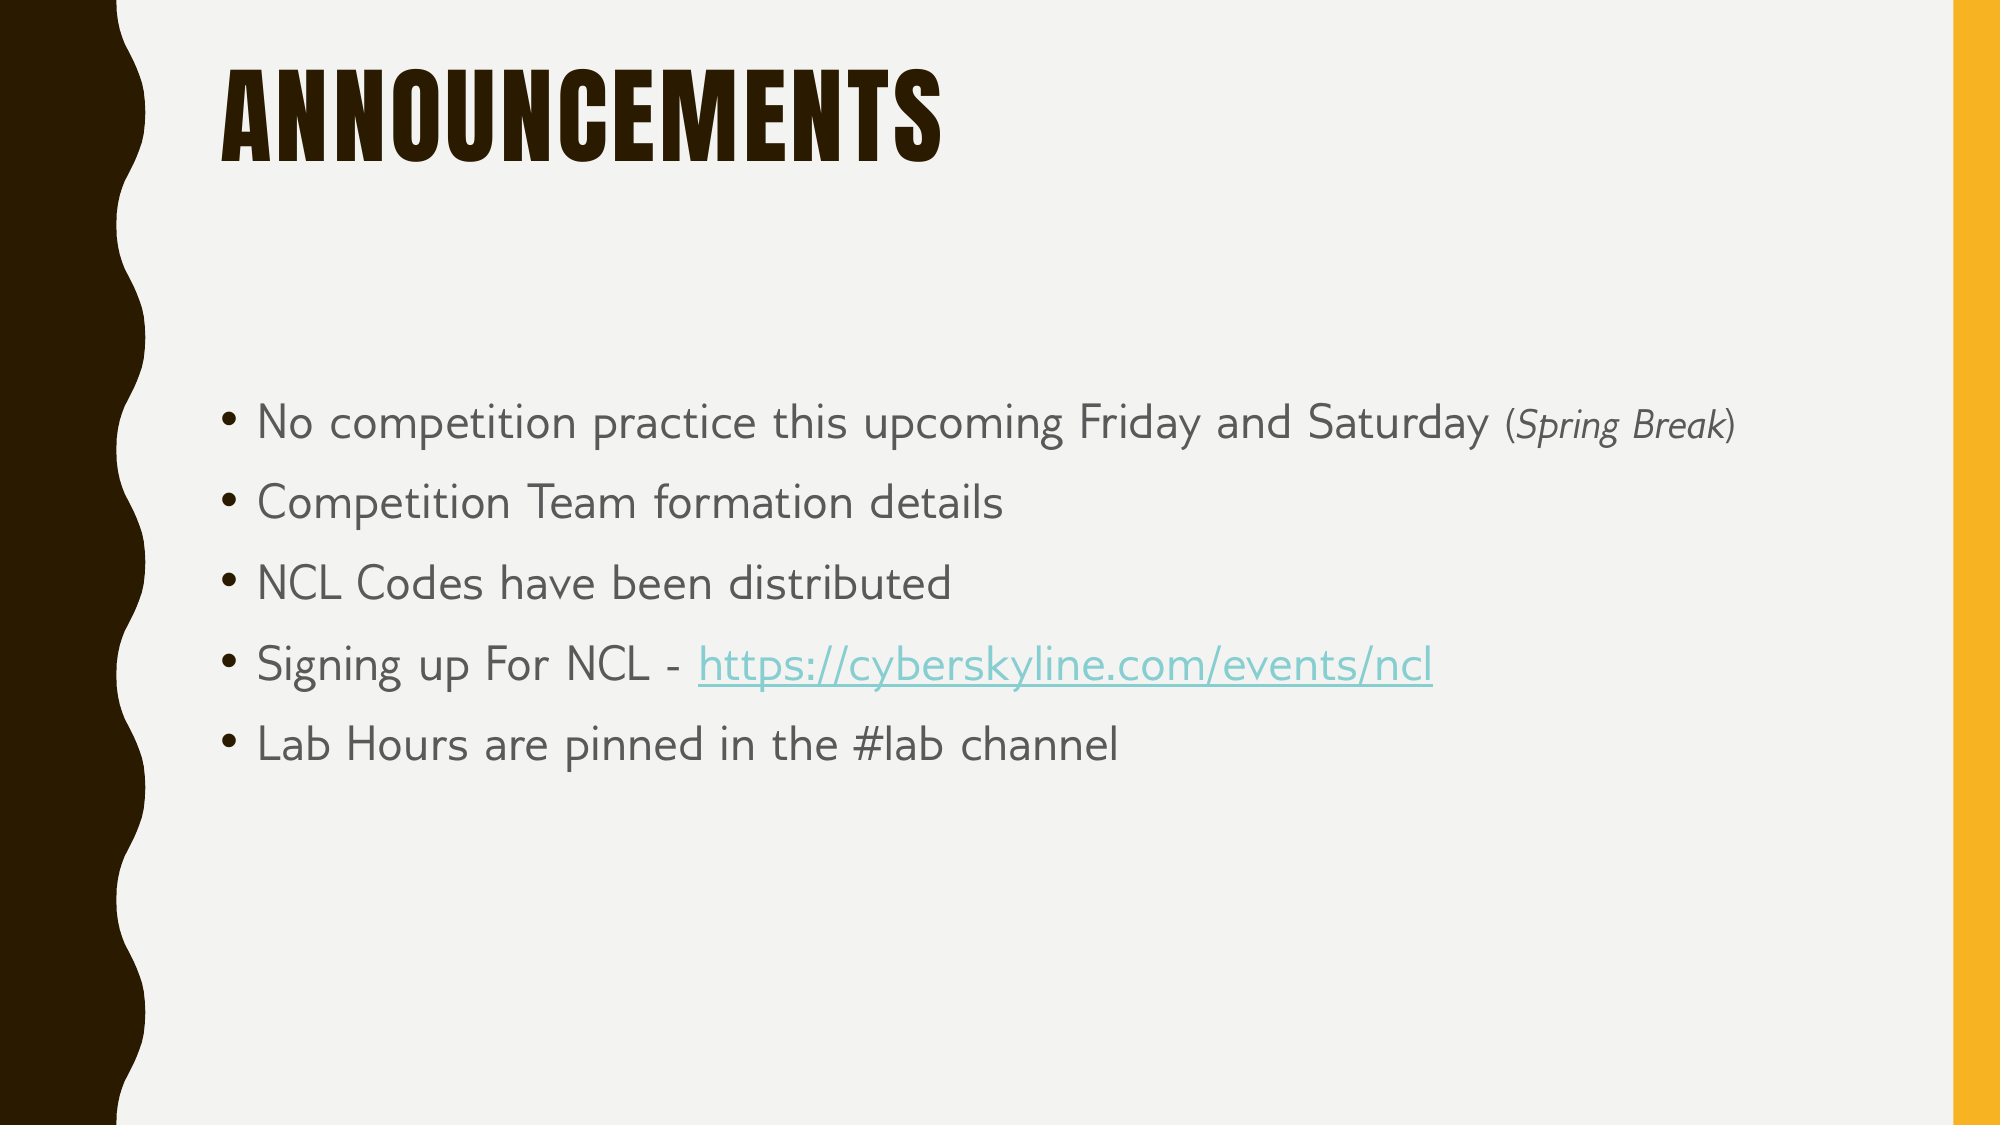

# Announcements
No competition practice this upcoming Friday and Saturday (Spring Break)
Competition Team formation details
NCL Codes have been distributed
Signing up For NCL - https://cyberskyline.com/events/ncl
Lab Hours are pinned in the #lab channel